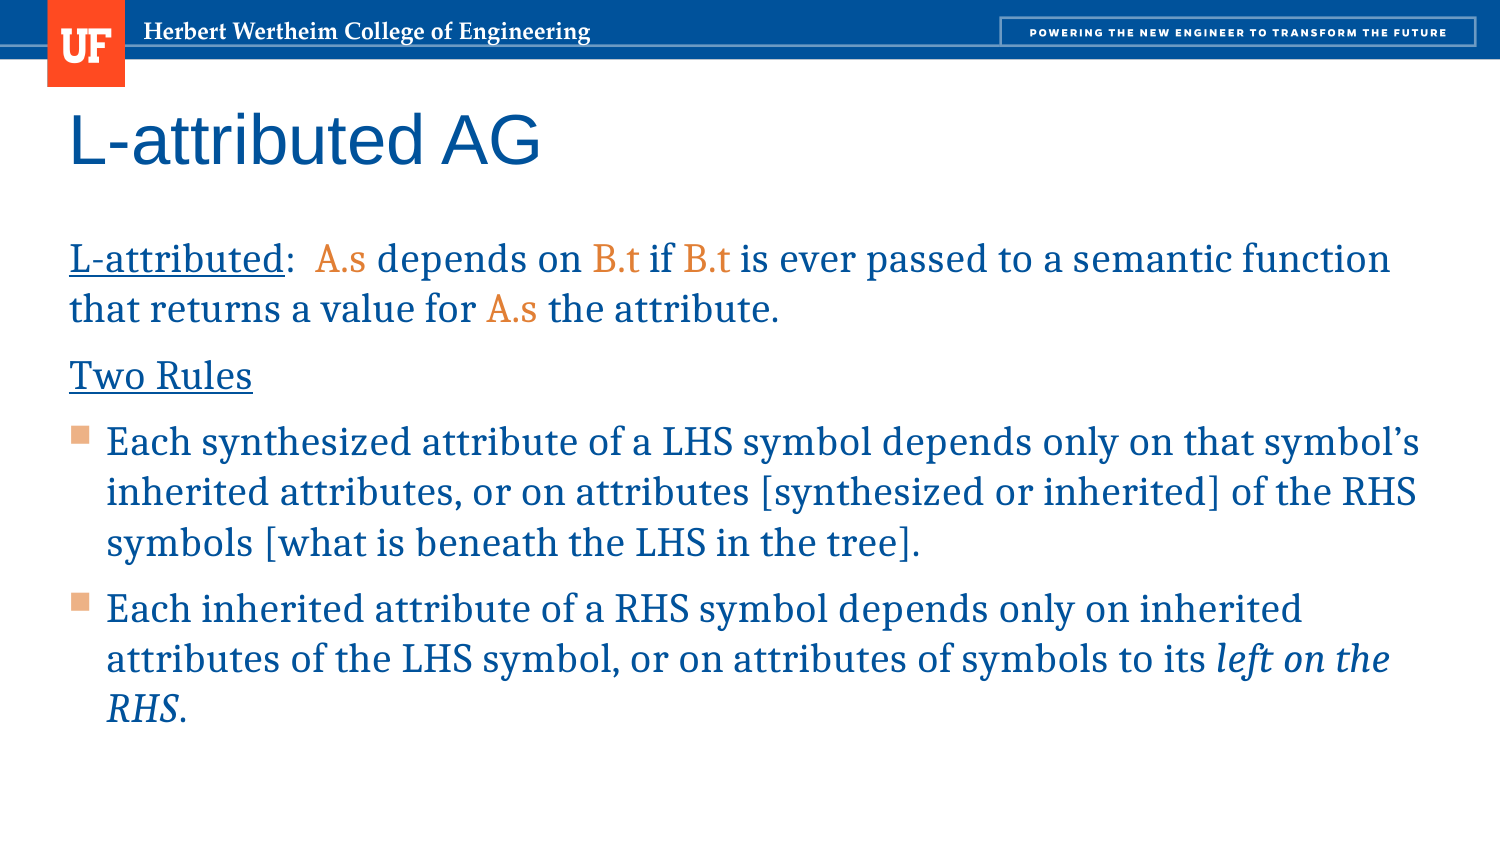

# L-attributed AG
L-attributed:  A.s depends on B.t if B.t is ever passed to a semantic function that returns a value for A.s the attribute.
Two Rules
Each synthesized attribute of a LHS symbol depends only on that symbol’s inherited attributes, or on attributes [synthesized or inherited] of the RHS symbols [what is beneath the LHS in the tree].
Each inherited attribute of a RHS symbol depends only on inherited attributes of the LHS symbol, or on attributes of symbols to its left on the RHS.